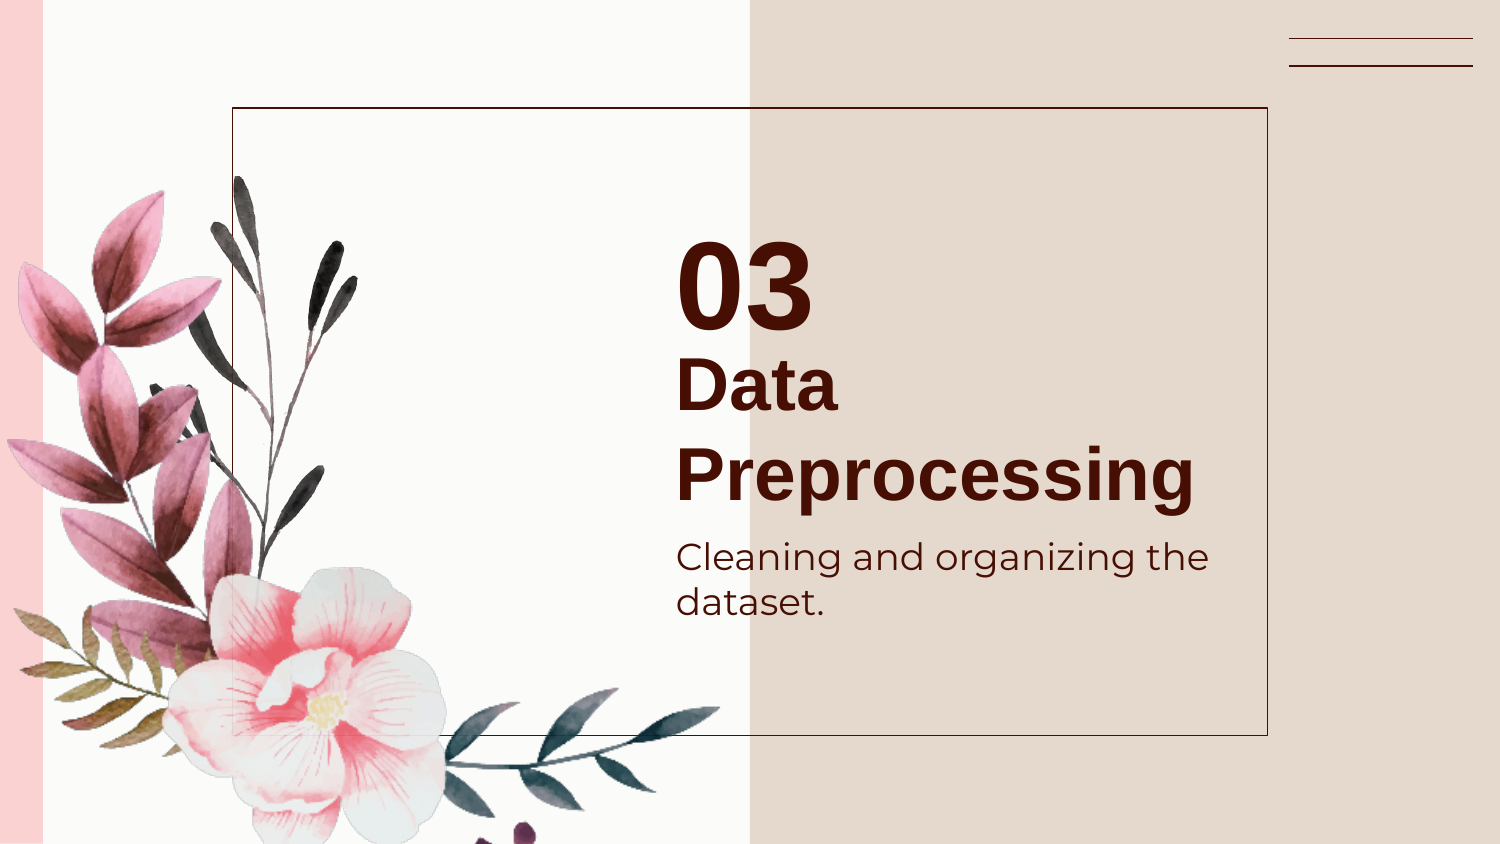

03
# Data Preprocessing
Cleaning and organizing the dataset.